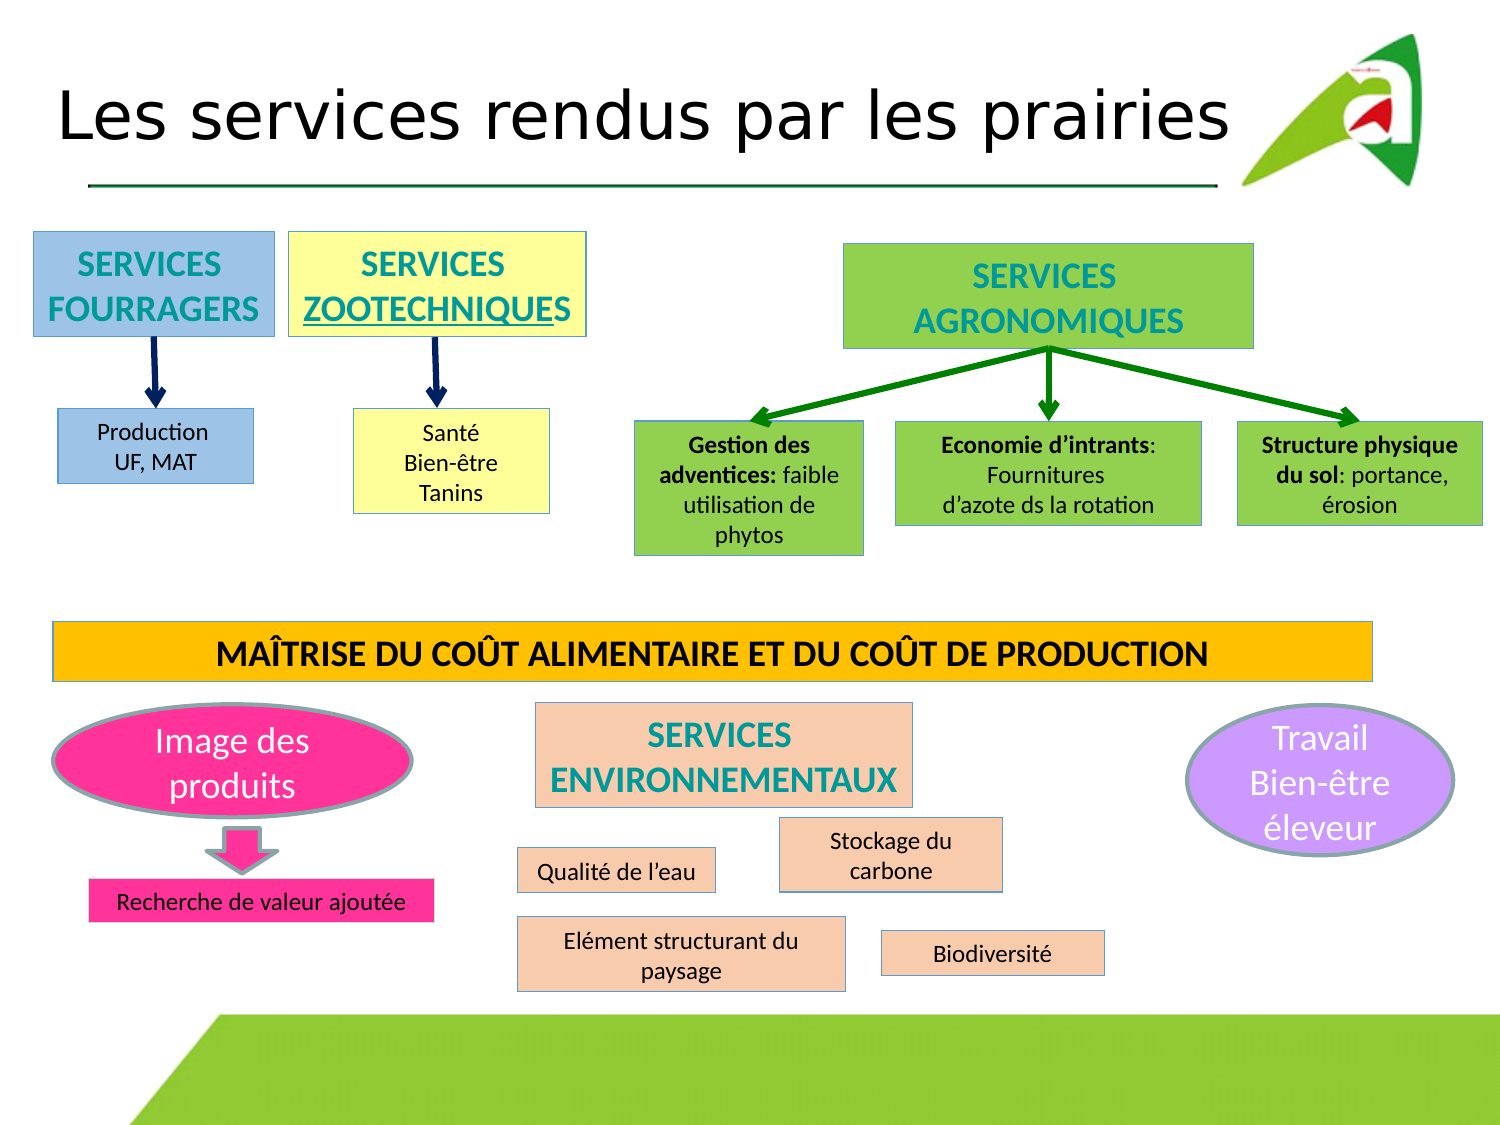

# Les services rendus par les prairies
Services
fourragers
Services
zootechniques
Services
Agronomiques
Production
UF, MAT
Santé
Bien-être
Tanins
Gestion des adventices: faible utilisation de phytos
Structure physique
 du sol: portance, érosion
Economie d’intrants: Fournitures
d’azote ds la rotation
Maîtrise du coût alimentaire et du coût de production
Services
Environnementaux

Image des produits

Travail
Bien-être éleveur

Stockage du carbone

Qualité de l’eau
Recherche de valeur ajoutée
Elément structurant du paysage
Biodiversité